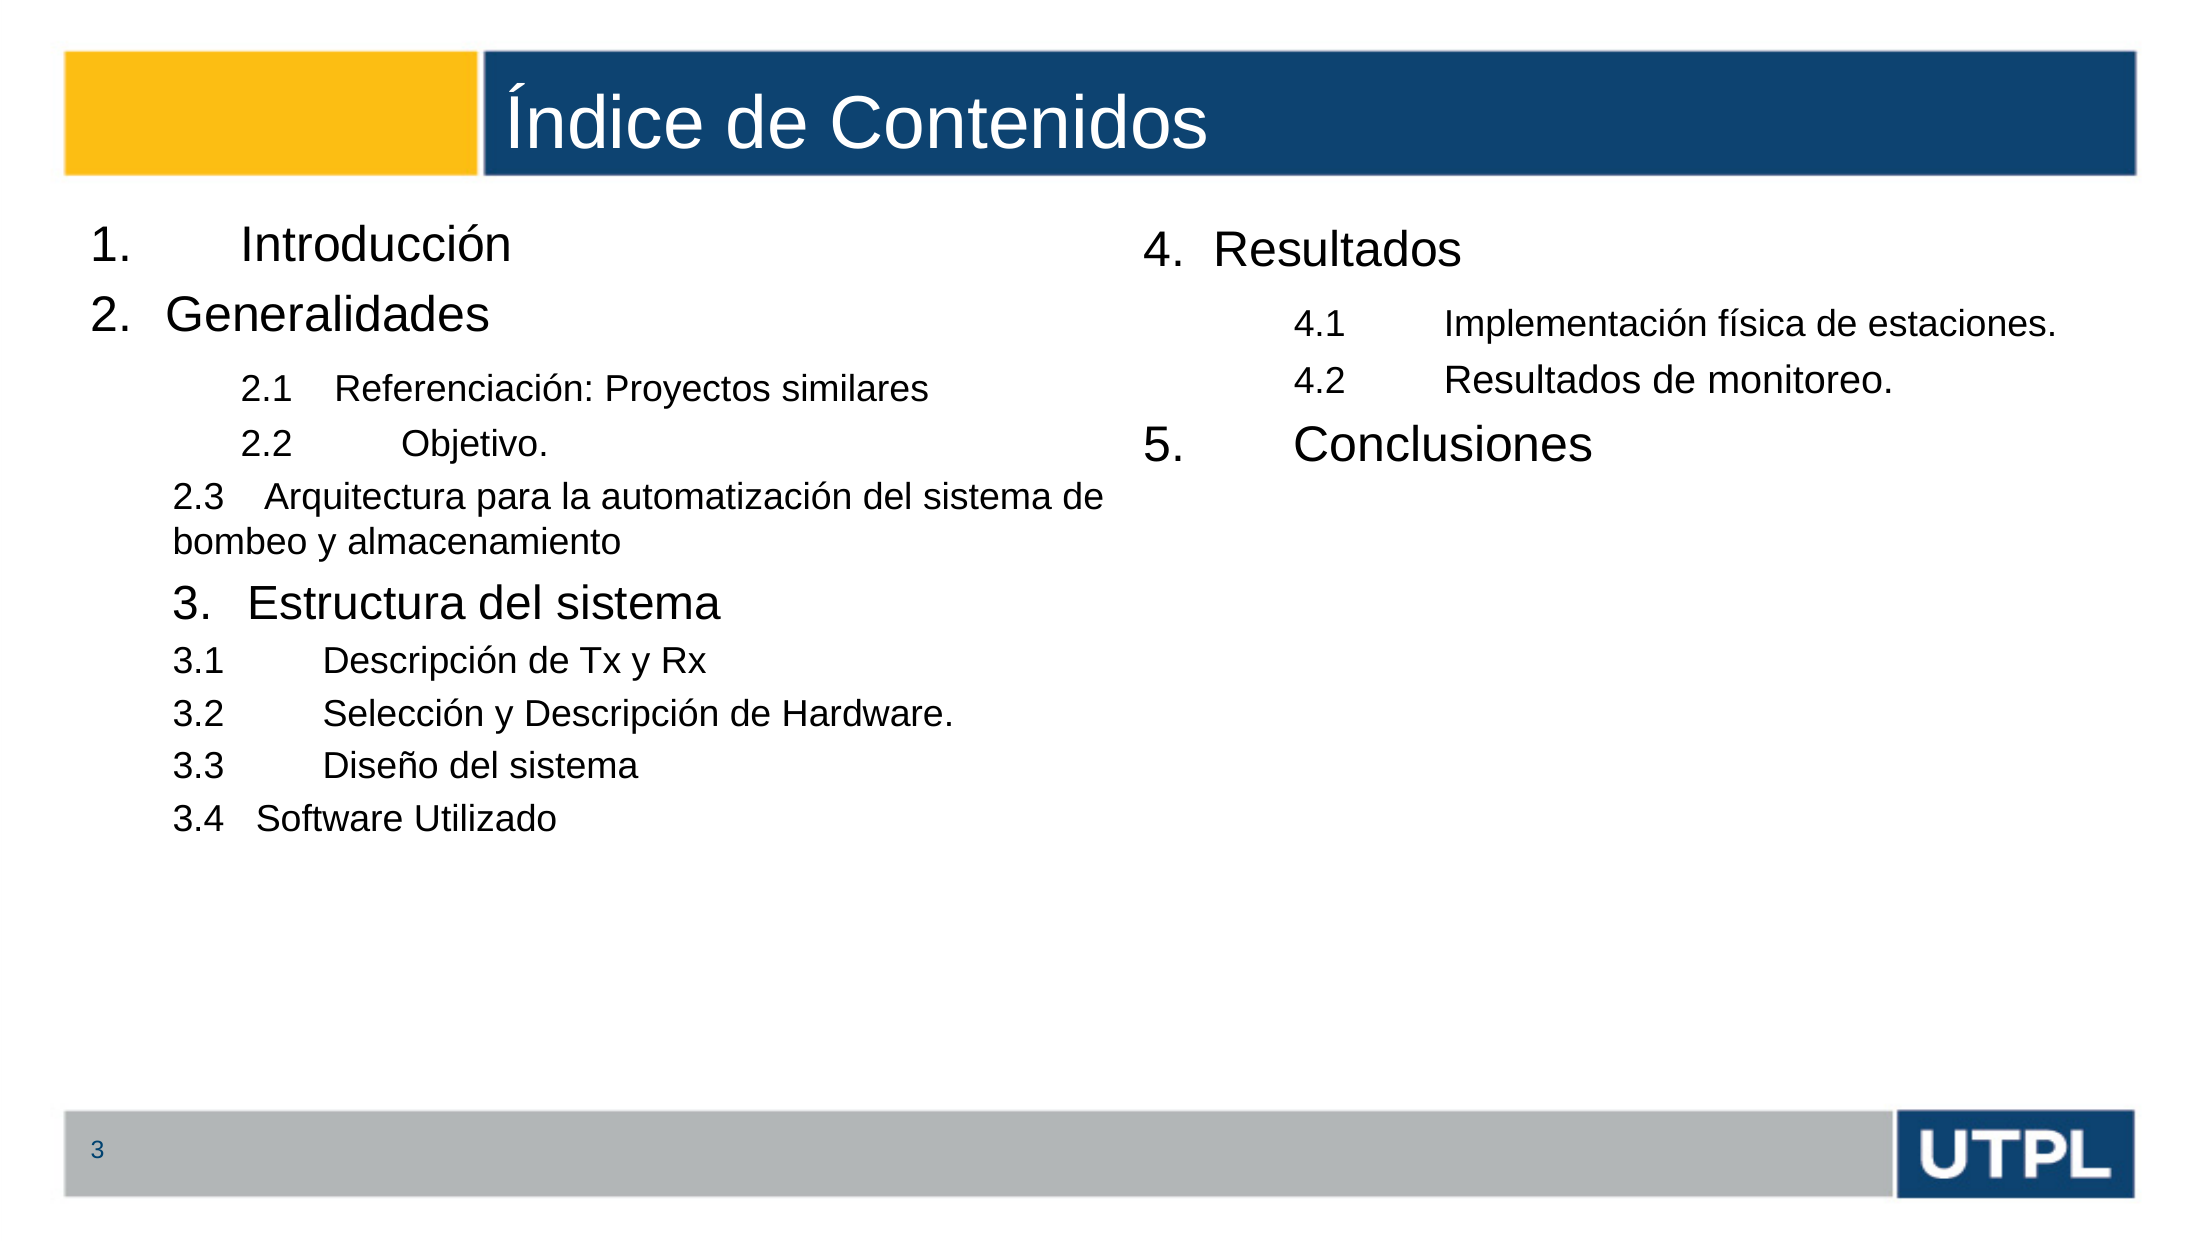

# Índice de Contenidos
1.	Introducción
Generalidades
	2.1    Referenciación: Proyectos similares
	2.2	 Objetivo.
2.3    Arquitectura para la automatización del sistema de bombeo y almacenamiento
Estructura del sistema
3.1	Descripción de Tx y Rx
3.2	Selección y Descripción de Hardware.
3.3	Diseño del sistema
3.4   Software Utilizado

4.  Resultados
	4.1	Implementación física de estaciones.
	4.2	Resultados de monitoreo.
5.	Conclusiones

3